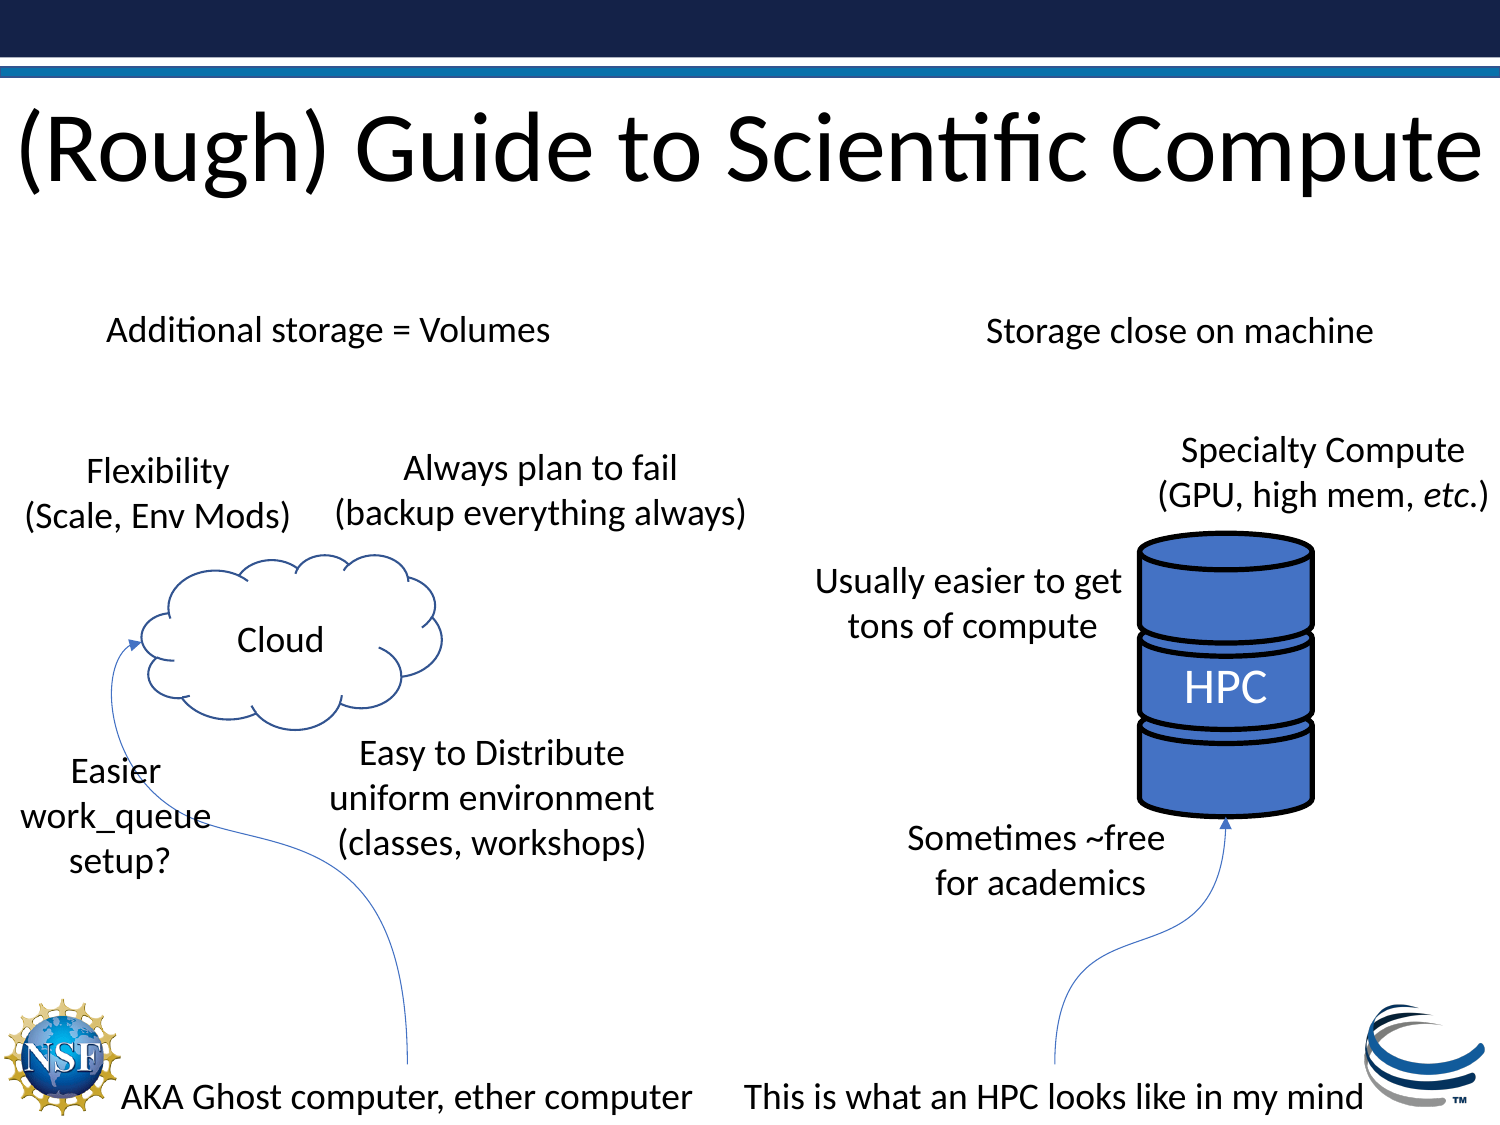

# (Rough) Guide to Scientific Compute
Additional storage = Volumes
Storage close on machine
Specialty Compute
(GPU, high mem, etc.)
Always plan to fail
(backup everything always)
Flexibility
(Scale, Env Mods)

Usually easier to get
 tons of compute
Cloud
HPC

Easy to Distribute uniform environment
(classes, workshops)
Easier work_queue
 setup?
Sometimes ~free
for academics
AKA Ghost computer, ether computer
This is what an HPC looks like in my mind